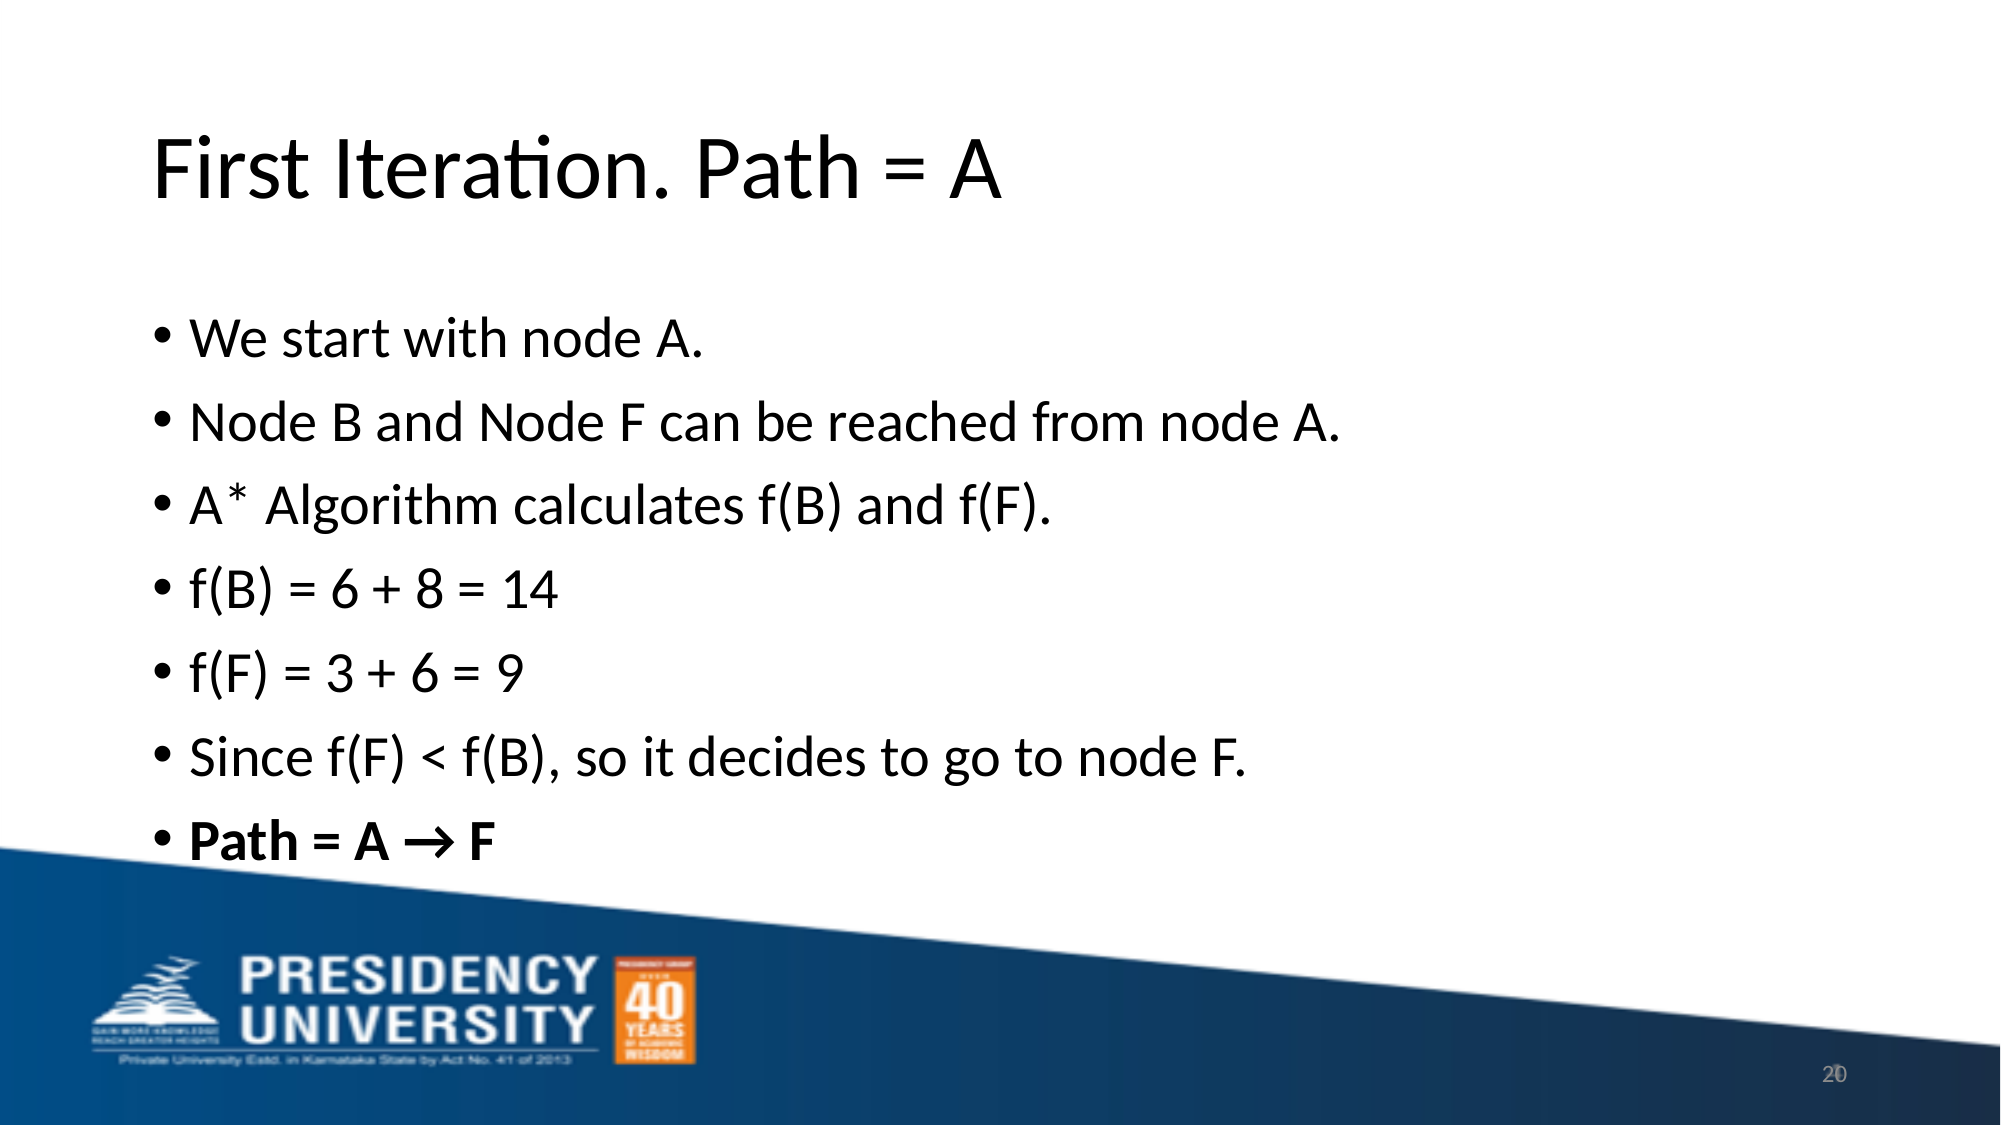

# First Iteration. Path = A
We start with node A.
Node B and Node F can be reached from node A.
A* Algorithm calculates f(B) and f(F).
f(B) = 6 + 8 = 14
f(F) = 3 + 6 = 9
Since f(F) < f(B), so it decides to go to node F.
Path = A → F
20